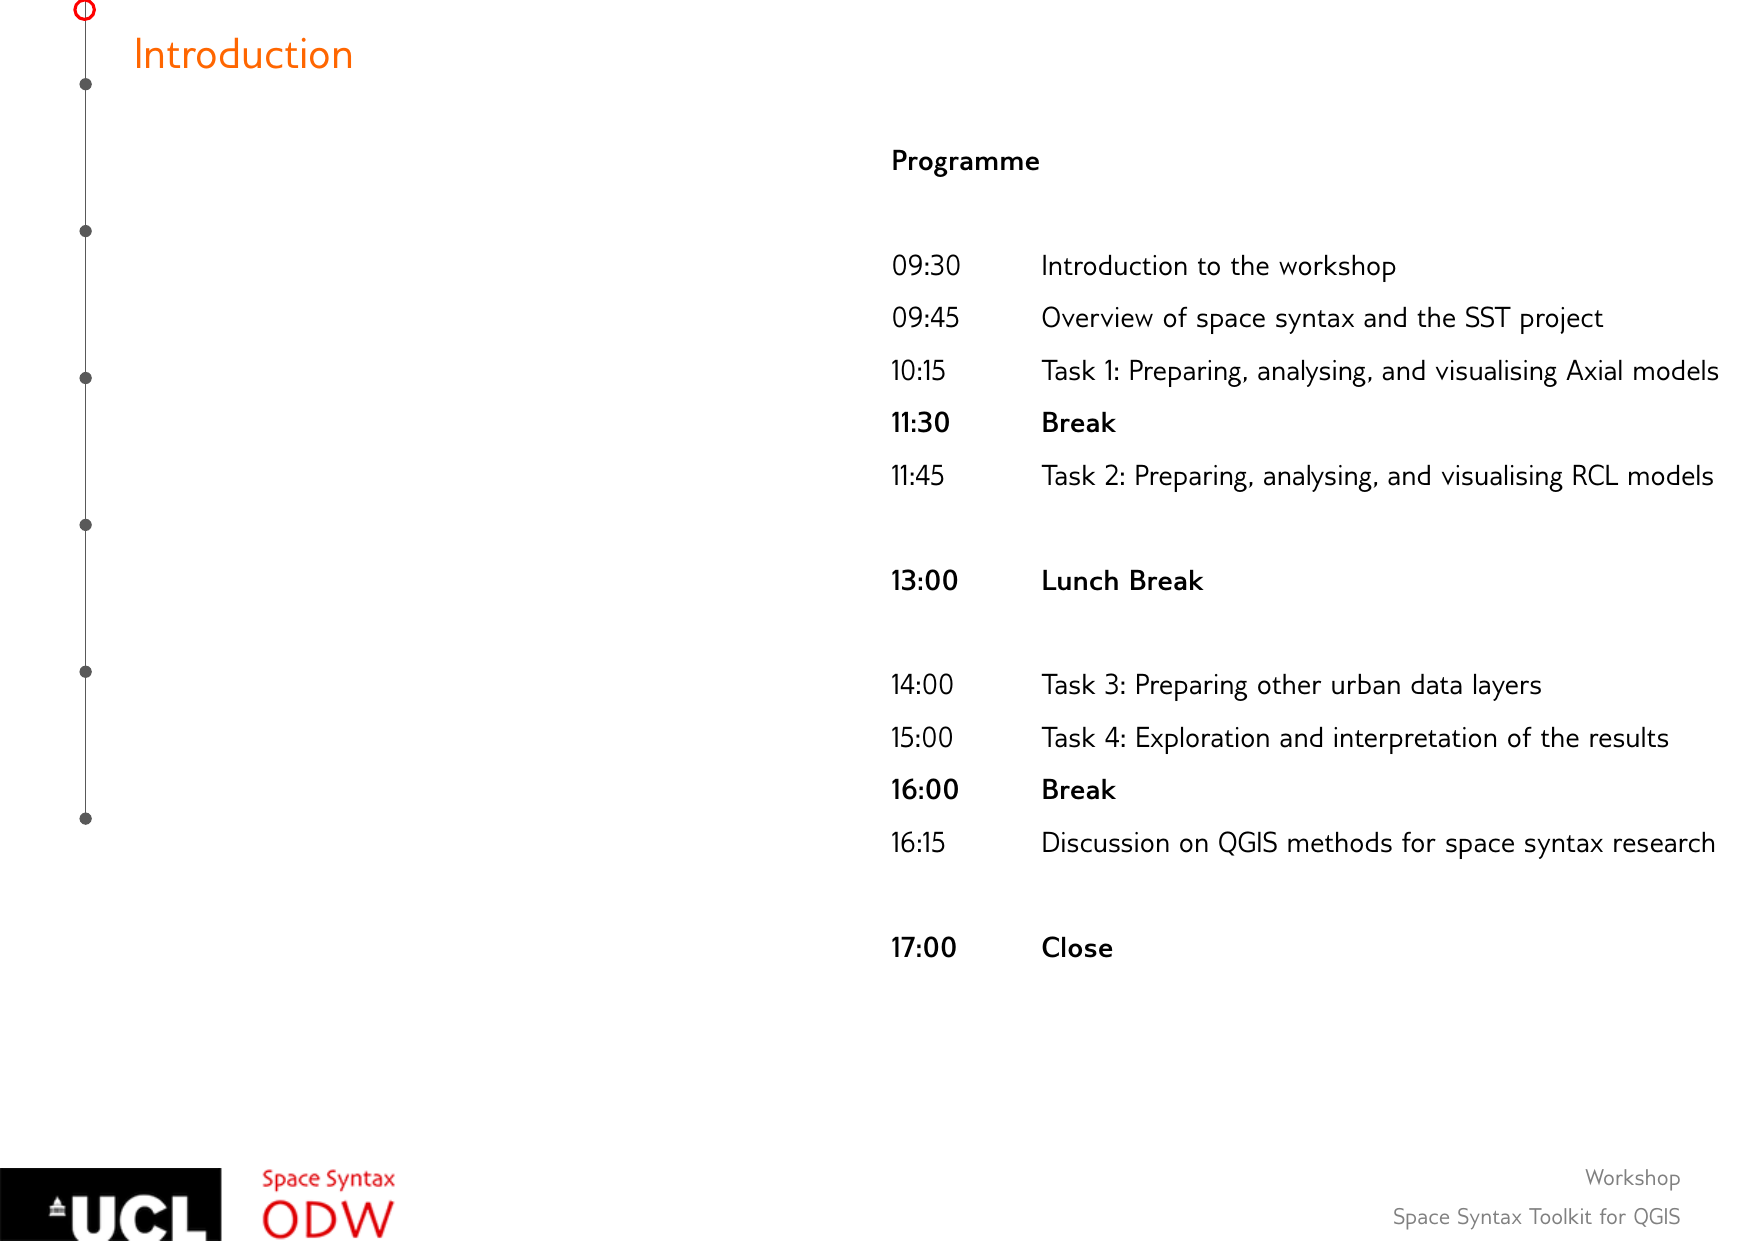

Introduction
Programme

09:30 	Introduction to the workshop
09:45 	Overview of space syntax and the SST project
10:15	Task 1: Preparing, analysing, and visualising Axial models
11:30	Break
11:45	Task 2: Preparing, analysing, and visualising RCL models

13:00	Lunch Break

14:00	Task 3: Preparing other urban data layers
15:00	Task 4: Exploration and interpretation of the results
16:00	Break
16:15	Discussion on QGIS methods for space syntax research

17:00	Close